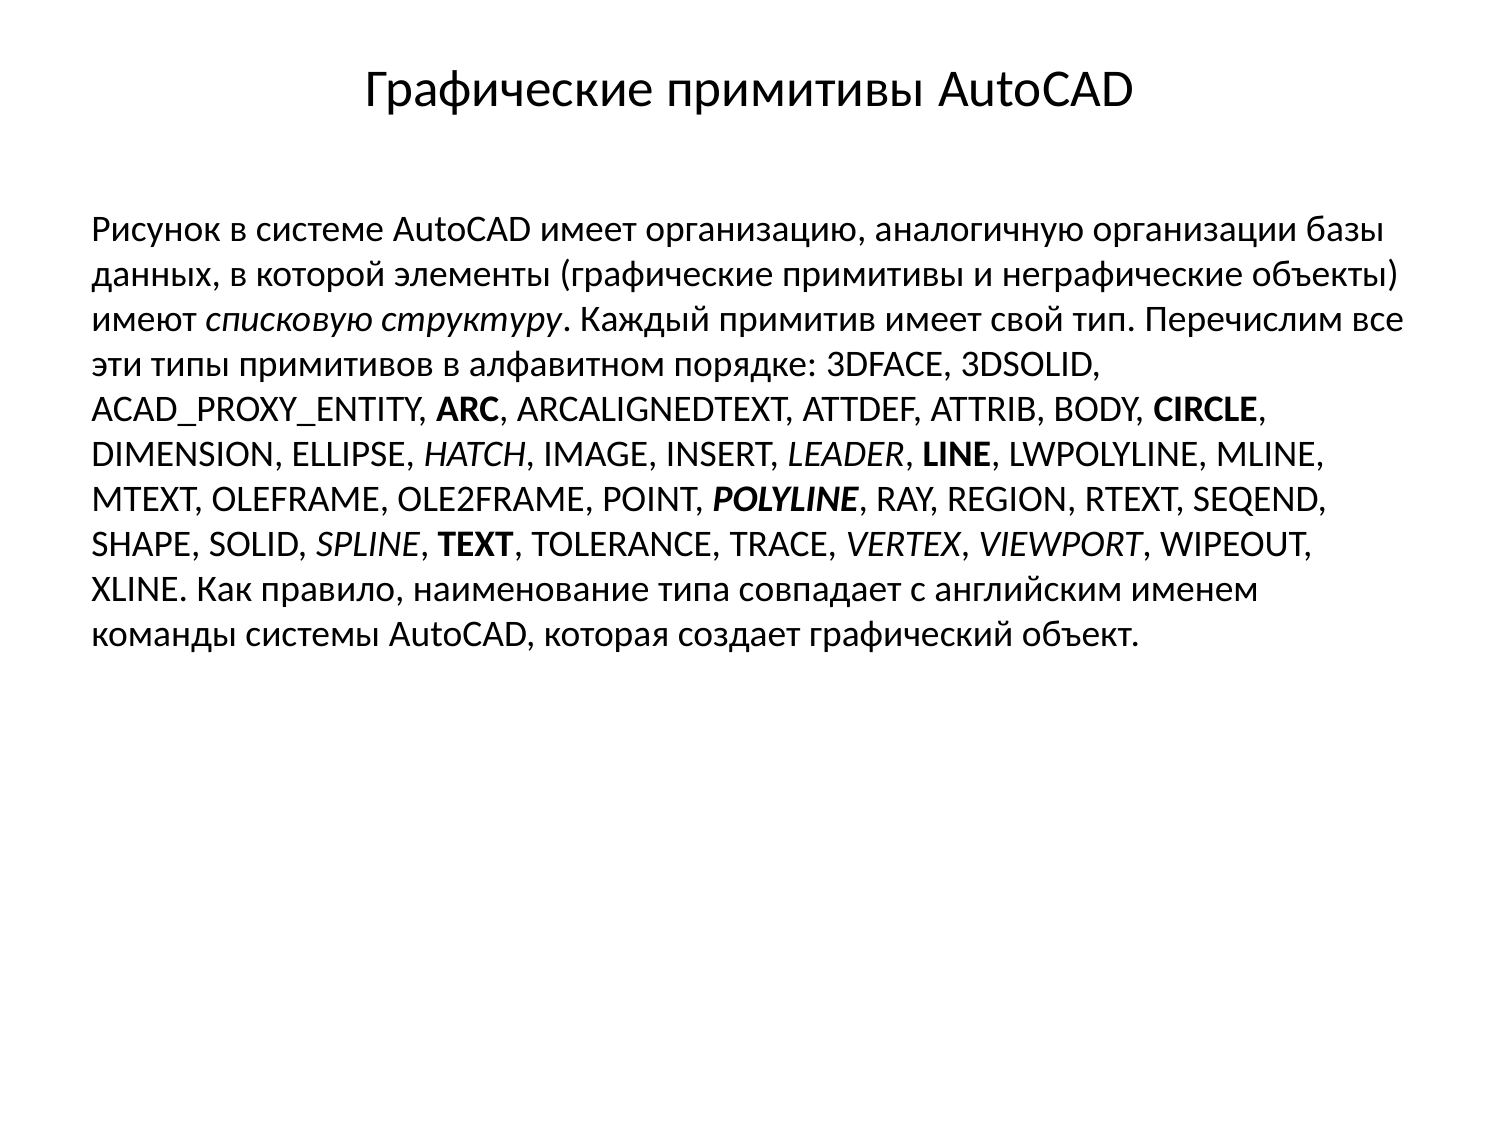

# Графические примитивы AutoCAD
Рисунок в системе AutoCAD имеет организацию, аналогичную организации базы данных, в которой элементы (графические примитивы и неграфические объекты) имеют списковую структуру. Каждый примитив имеет свой тип. Перечислим все эти типы примитивов в алфавитном порядке: 3DFACE, 3DSOLID, ACAD_PROXY_ENTITY, ARC, ARCALIGNEDTEXT, ATTDEF, ATTRIB, BODY, CIRCLE, DIMENSION, ELLIPSE, HATCH, IMAGE, INSERT, LEADER, LINE, LWPOLYLINE, MLINE, MTEXT, OLEFRAME, OLE2FRAME, POINT, POLYLINE, RAY, REGION, RTEXT, SEQEND, SHAPE, SOLID, SPLINE, TEXT, TOLERANCE, TRACE, VERTEX, VIEWPORT, WIPEOUT, XLINE. Как правило, наименование типа совпадает с английским именем команды системы AutoCAD, которая создает графический объект.